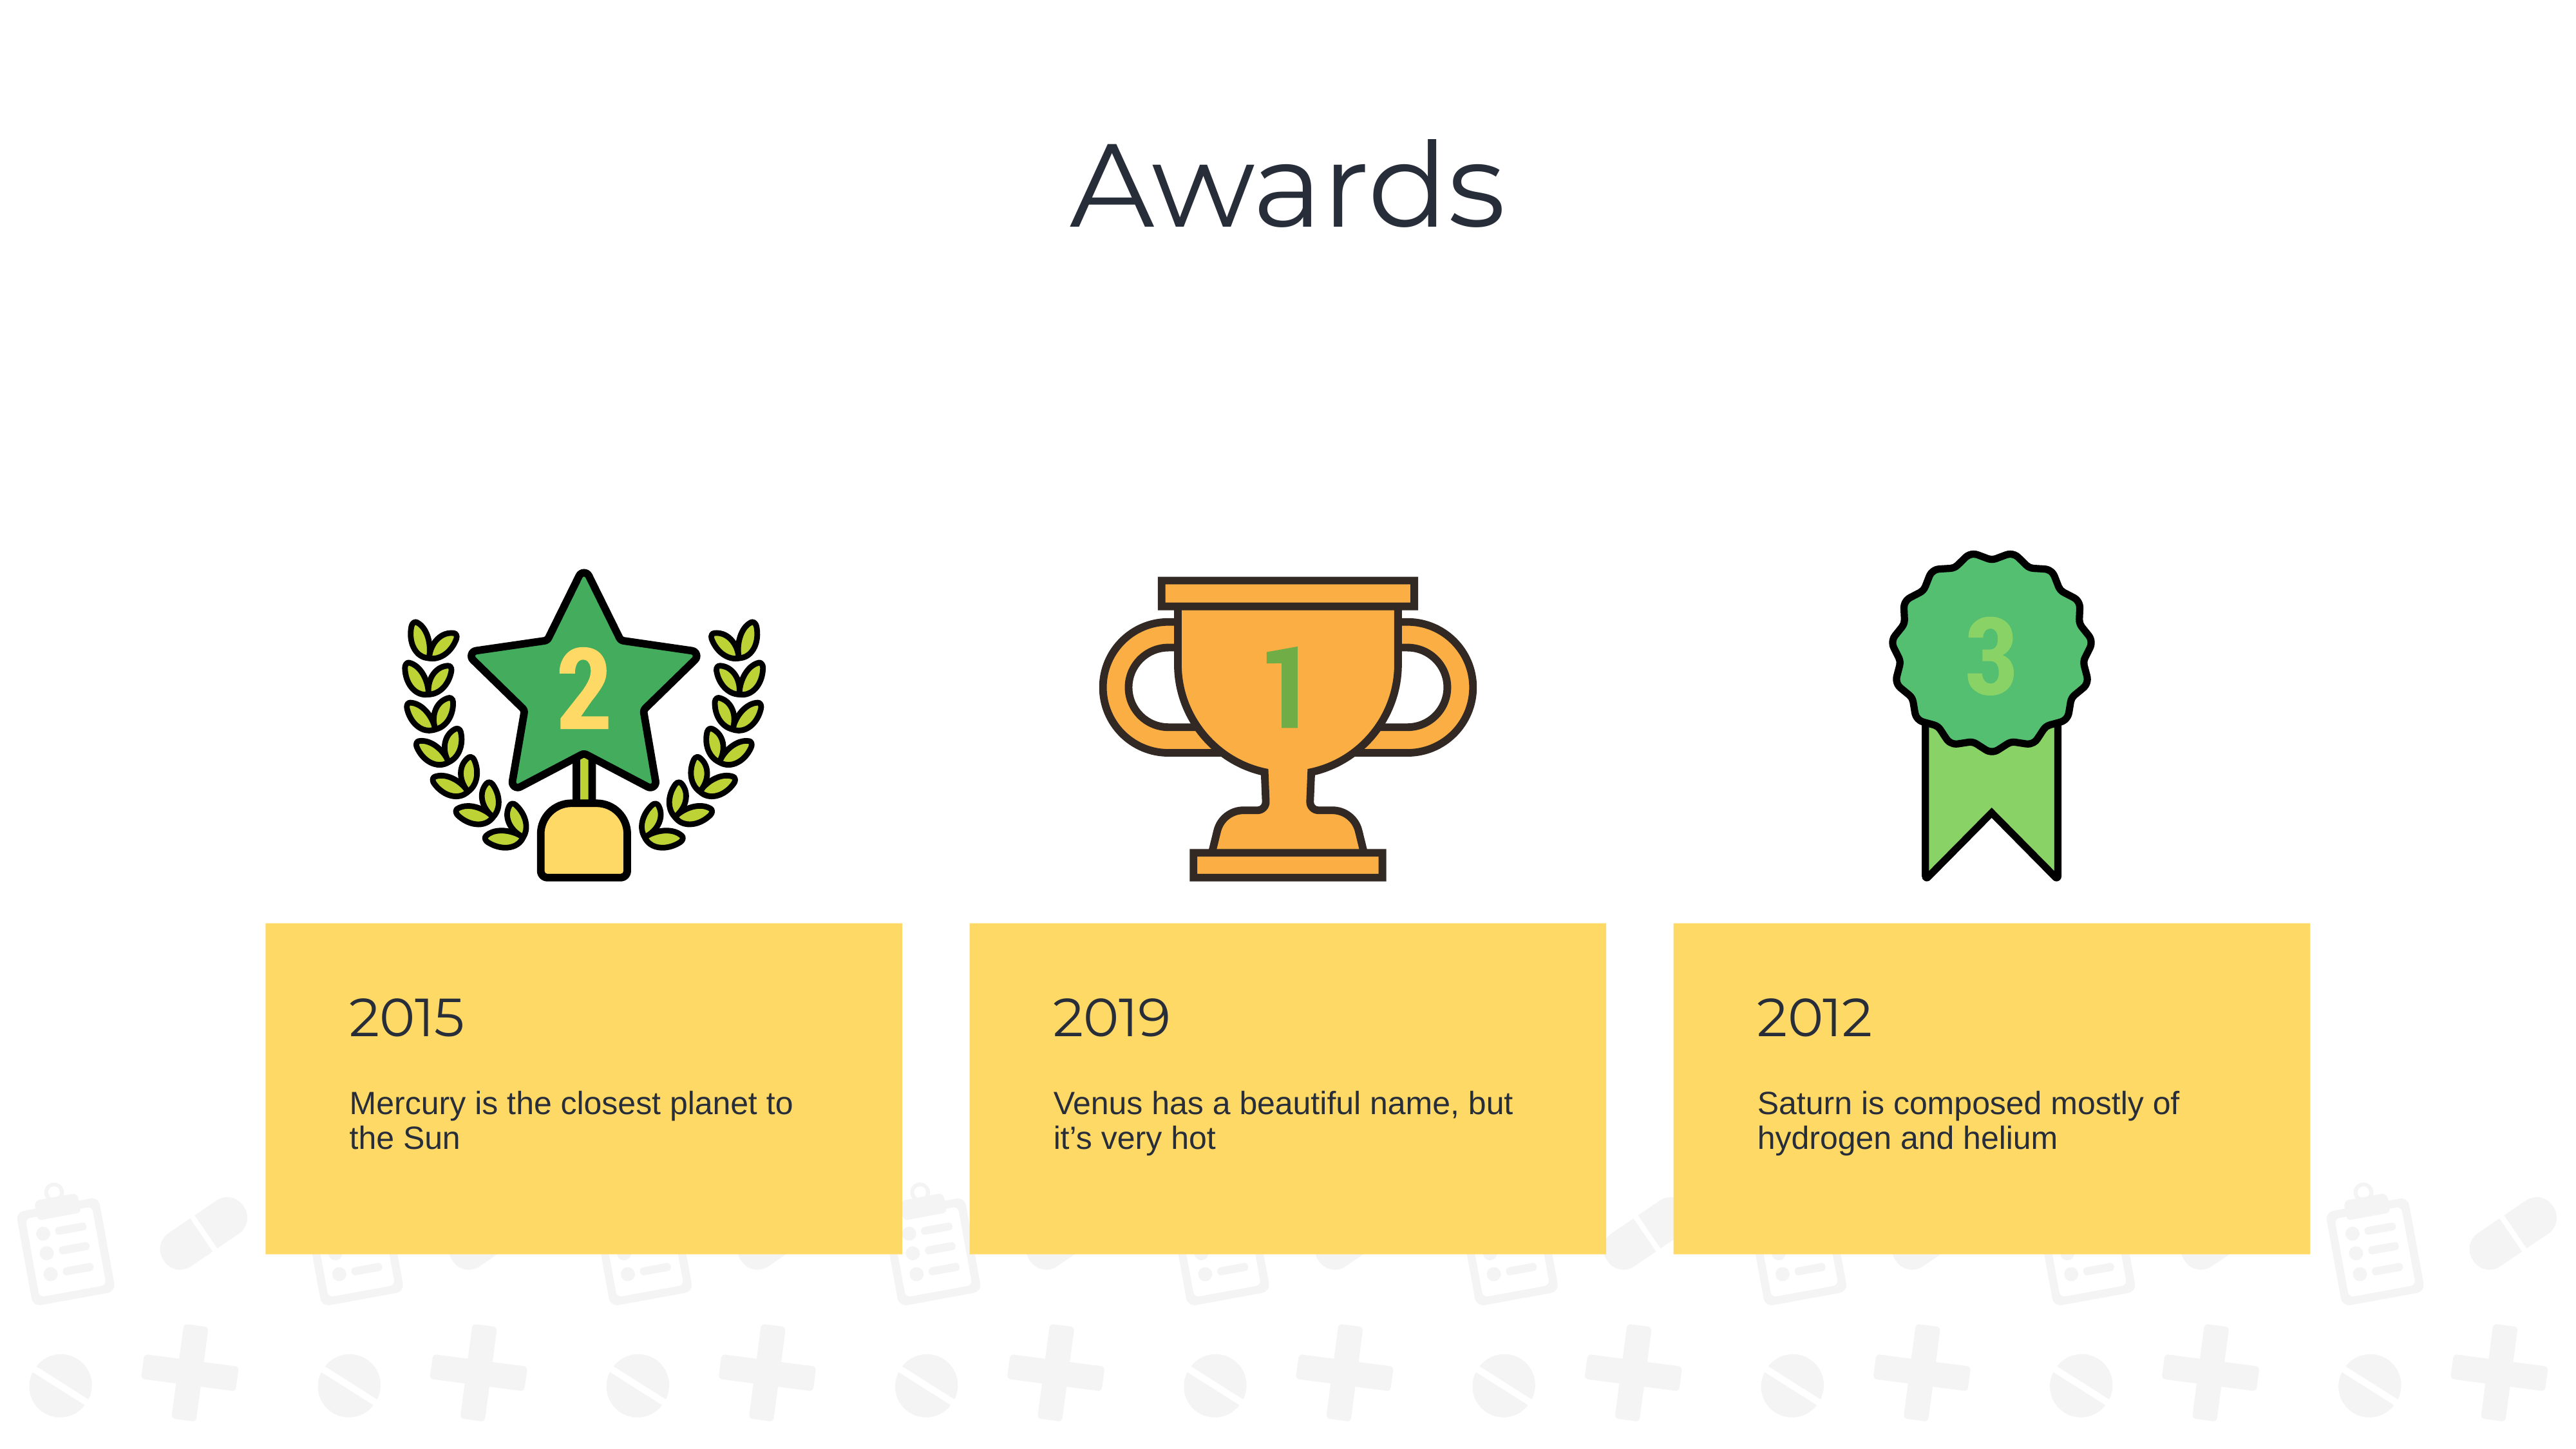

Awards

2015
2019
2012
Mercury is the closest planet to the Sun
Venus has a beautiful name, but it’s very hot
Saturn is composed mostly of hydrogen and helium